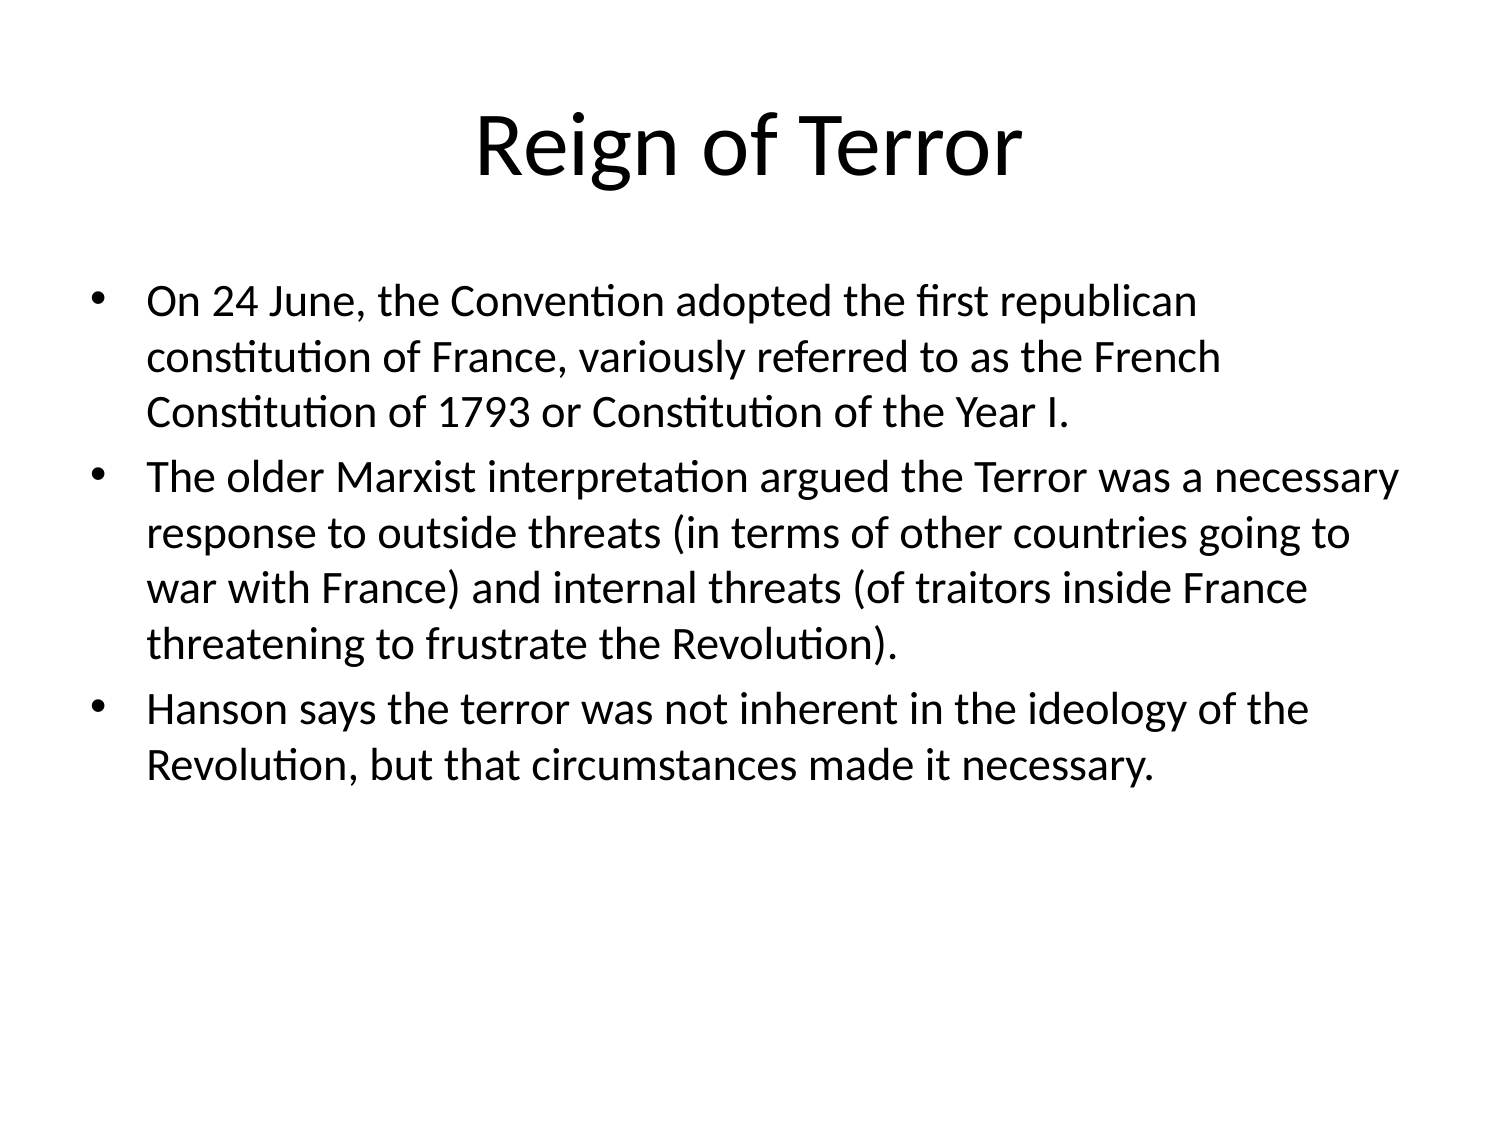

# Reign of Terror
On 24 June, the Convention adopted the first republican constitution of France, variously referred to as the French Constitution of 1793 or Constitution of the Year I.
The older Marxist interpretation argued the Terror was a necessary response to outside threats (in terms of other countries going to war with France) and internal threats (of traitors inside France threatening to frustrate the Revolution).
Hanson says the terror was not inherent in the ideology of the Revolution, but that circumstances made it necessary.